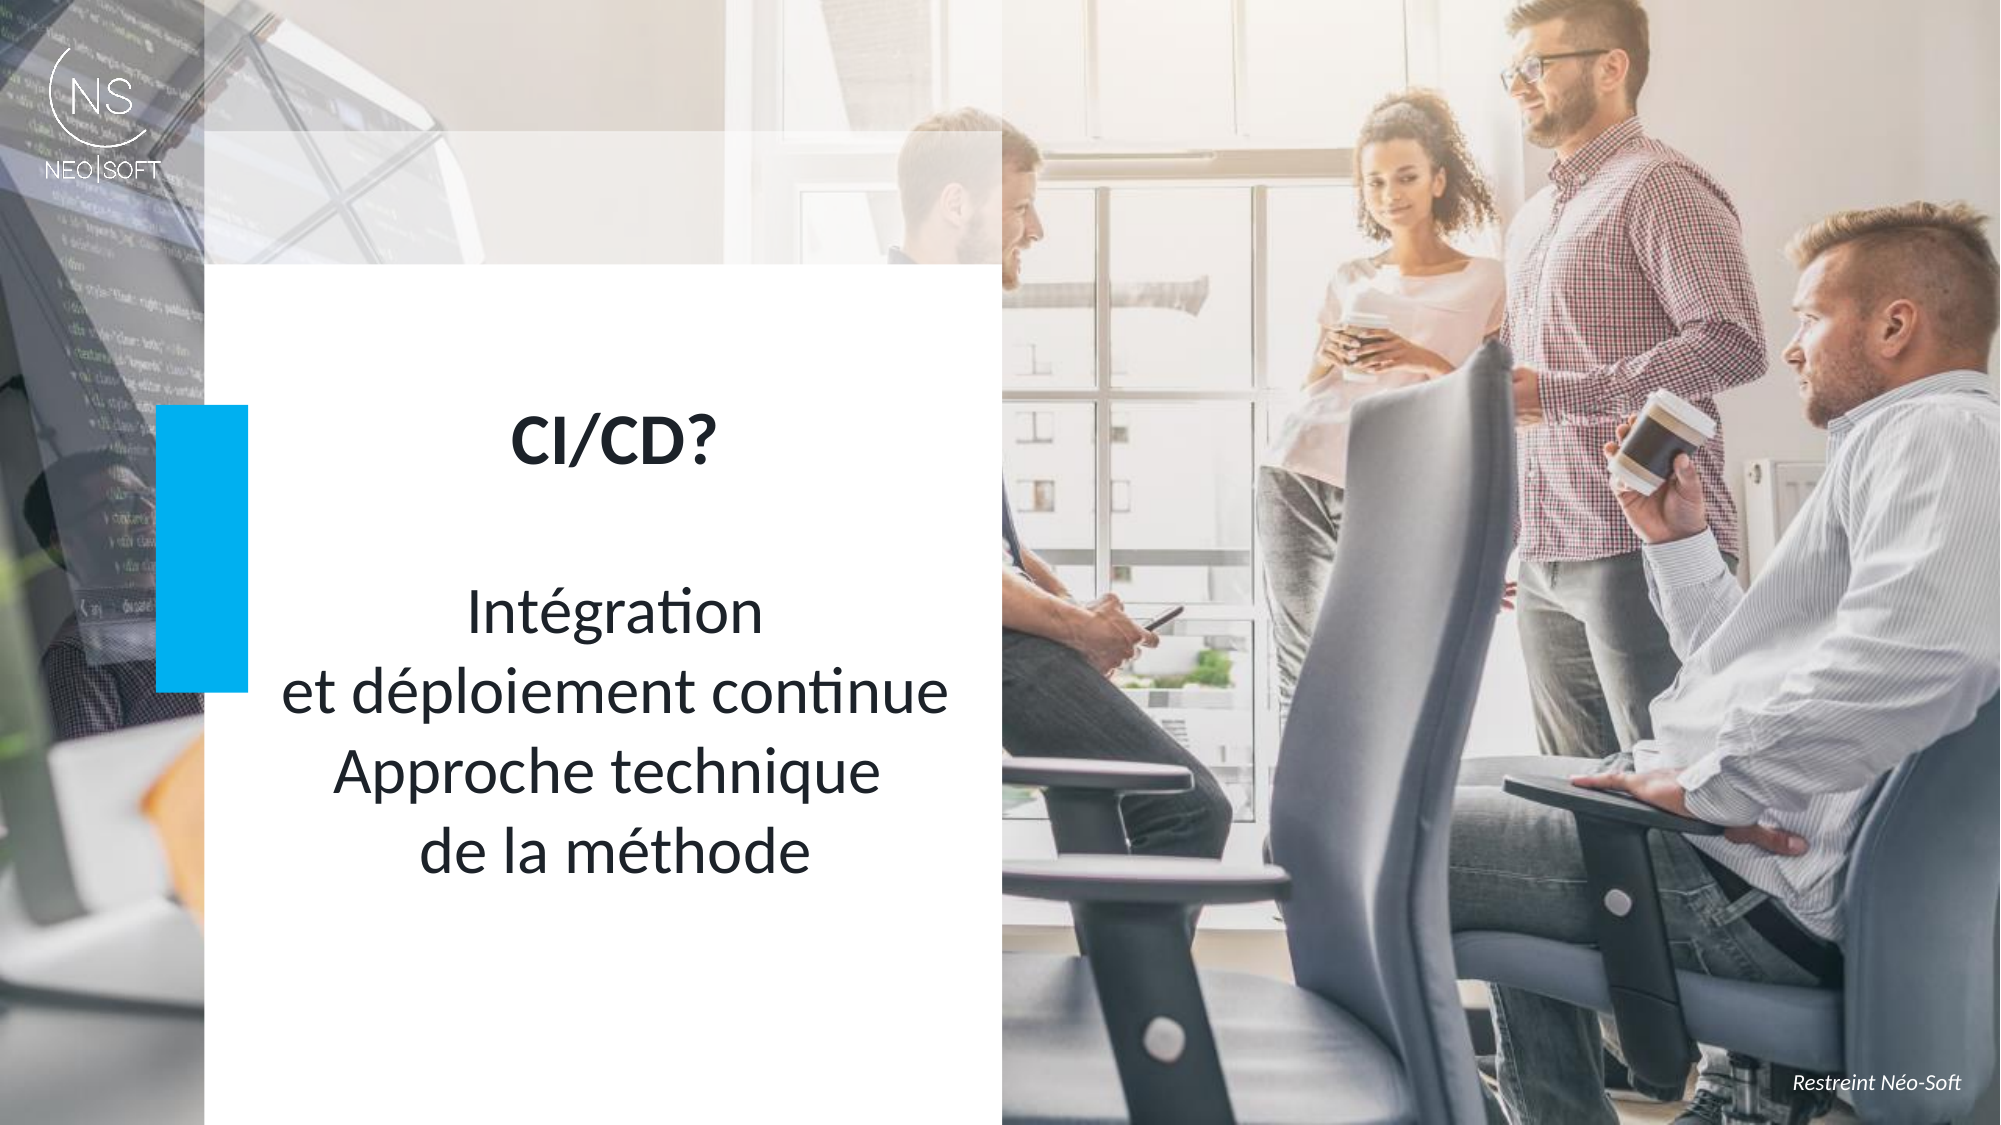

CI/CD?

Intégration et déploiement continue
Approche technique
de la méthode